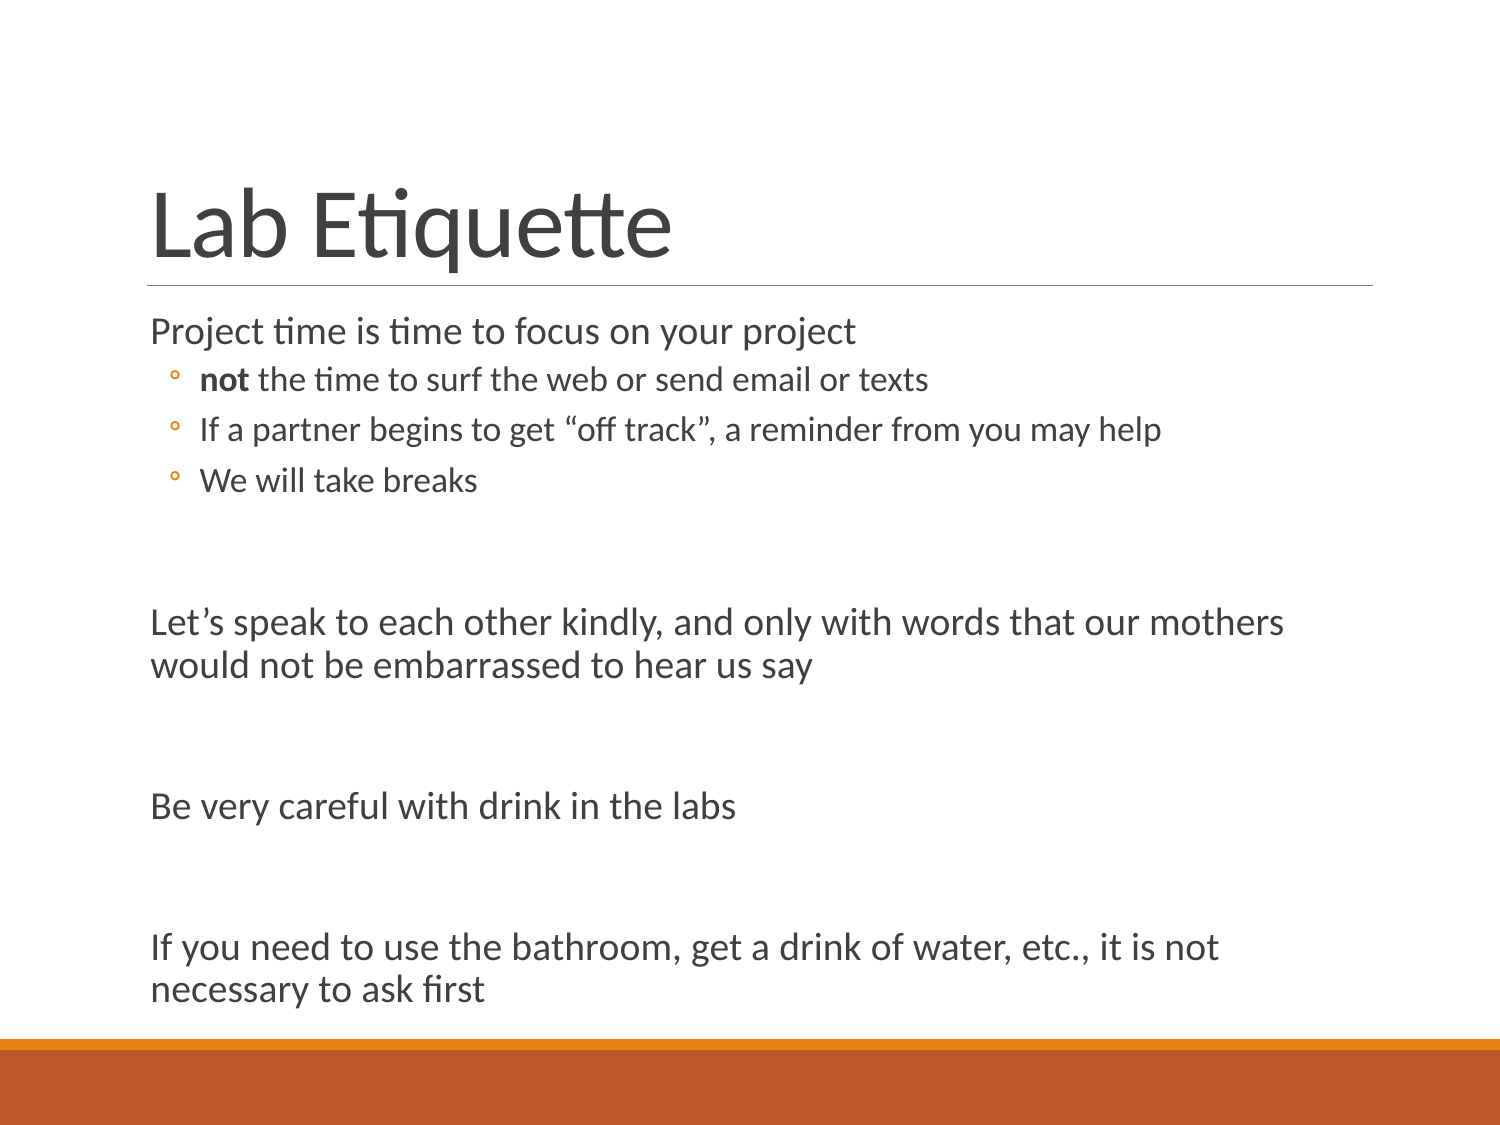

# Lab Etiquette
Project time is time to focus on your project
not the time to surf the web or send email or texts
If a partner begins to get “off track”, a reminder from you may help
We will take breaks

Let’s speak to each other kindly, and only with words that our mothers would not be embarrassed to hear us say

Be very careful with drink in the labs

If you need to use the bathroom, get a drink of water, etc., it is not necessary to ask first